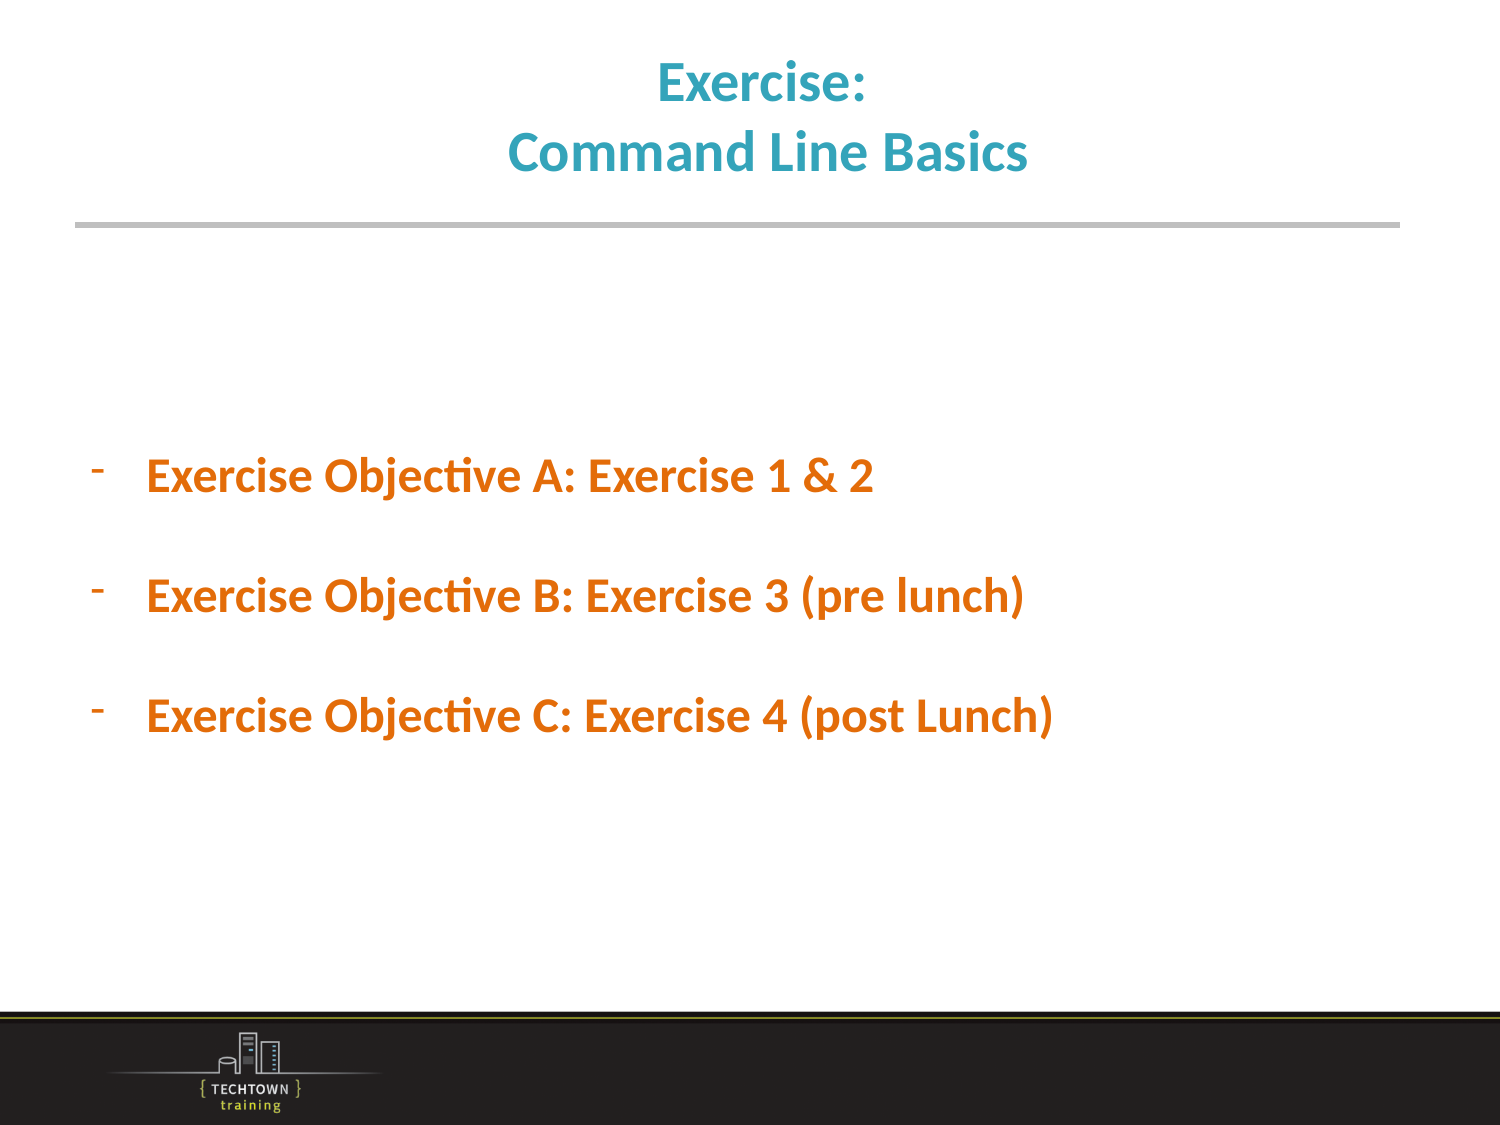

Exercise:
Command Line Basics
Exercise Objective A: Exercise 1 & 2

Exercise Objective B: Exercise 3 (pre lunch)

Exercise Objective C: Exercise 4 (post Lunch)